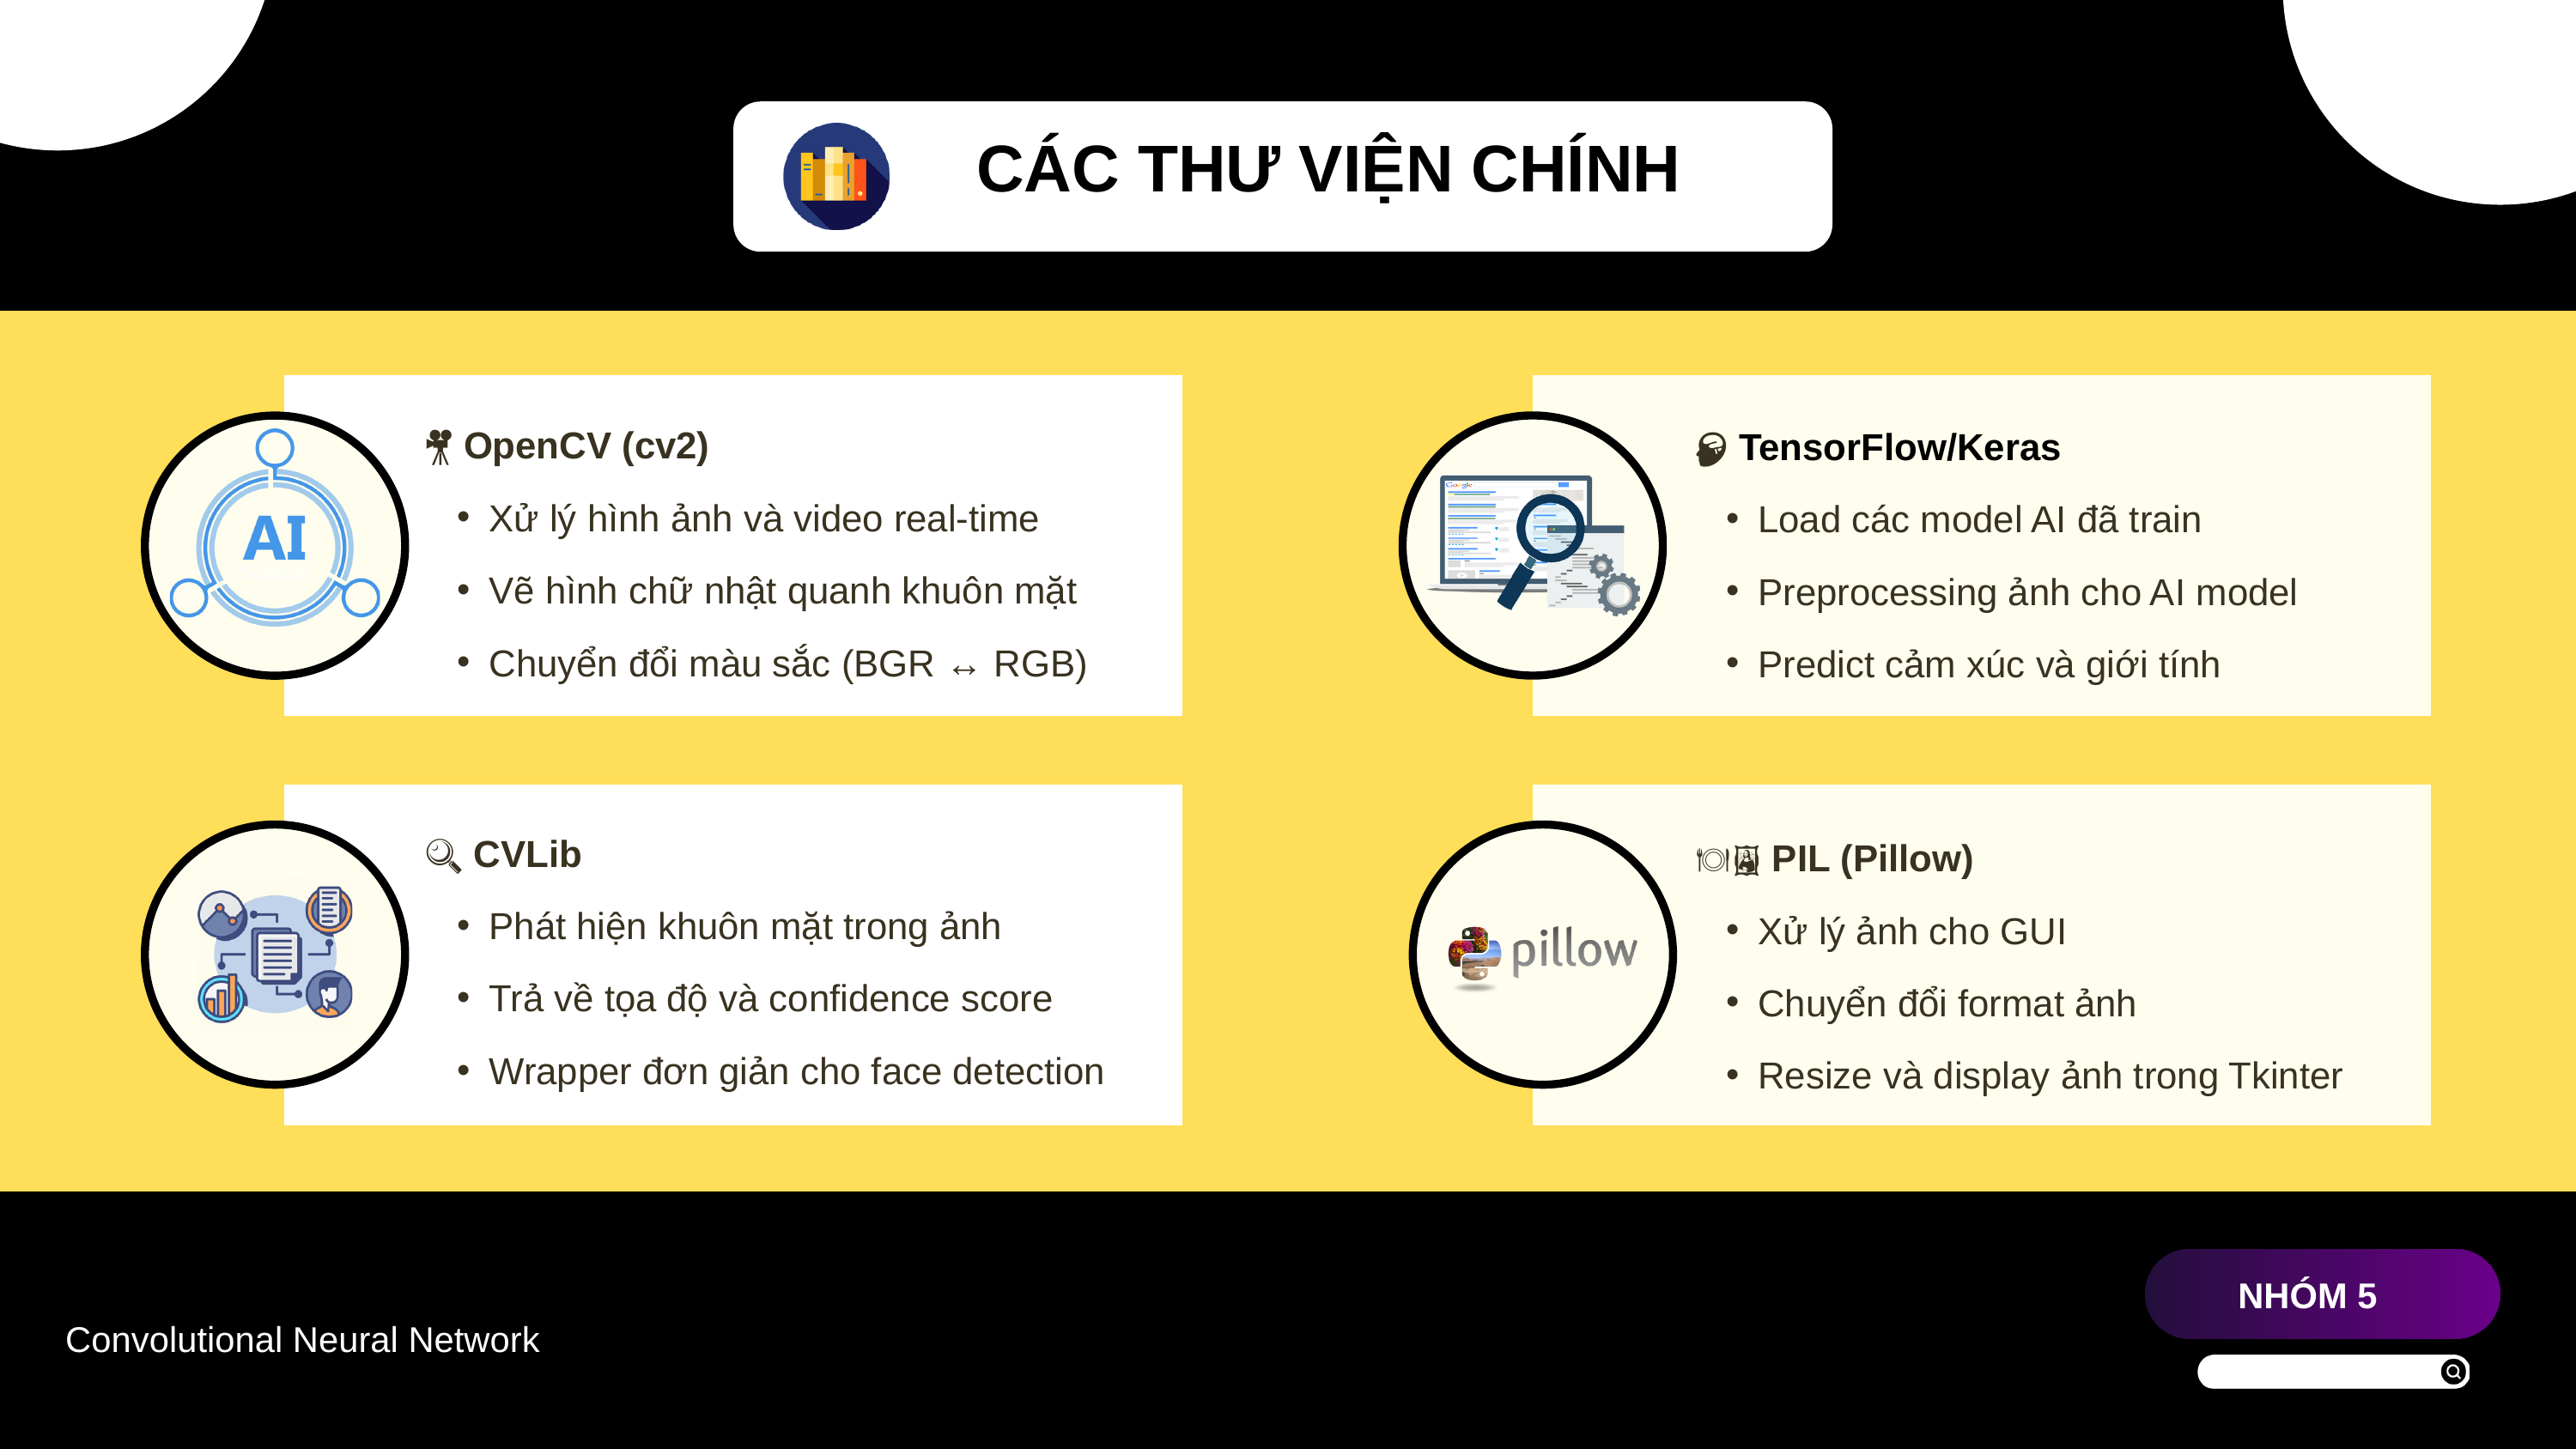

CÁC THƯ VIỆN CHÍNH

🎥 OpenCV (cv2)
Xử lý hình ảnh và video real-time
Vẽ hình chữ nhật quanh khuôn mặt
Chuyển đổi màu sắc (BGR ↔ RGB)
🧠 TensorFlow/Keras
Load các model AI đã train
Preprocessing ảnh cho AI model
Predict cảm xúc và giới tính

🔍 CVLib
Phát hiện khuôn mặt trong ảnh
Trả về tọa độ và confidence score
Wrapper đơn giản cho face detection
🍽️🖼️ PIL (Pillow)
Xử lý ảnh cho GUI
Chuyển đổi format ảnh
Resize và display ảnh trong Tkinter

NHÓM 5
Convolutional Neural Network